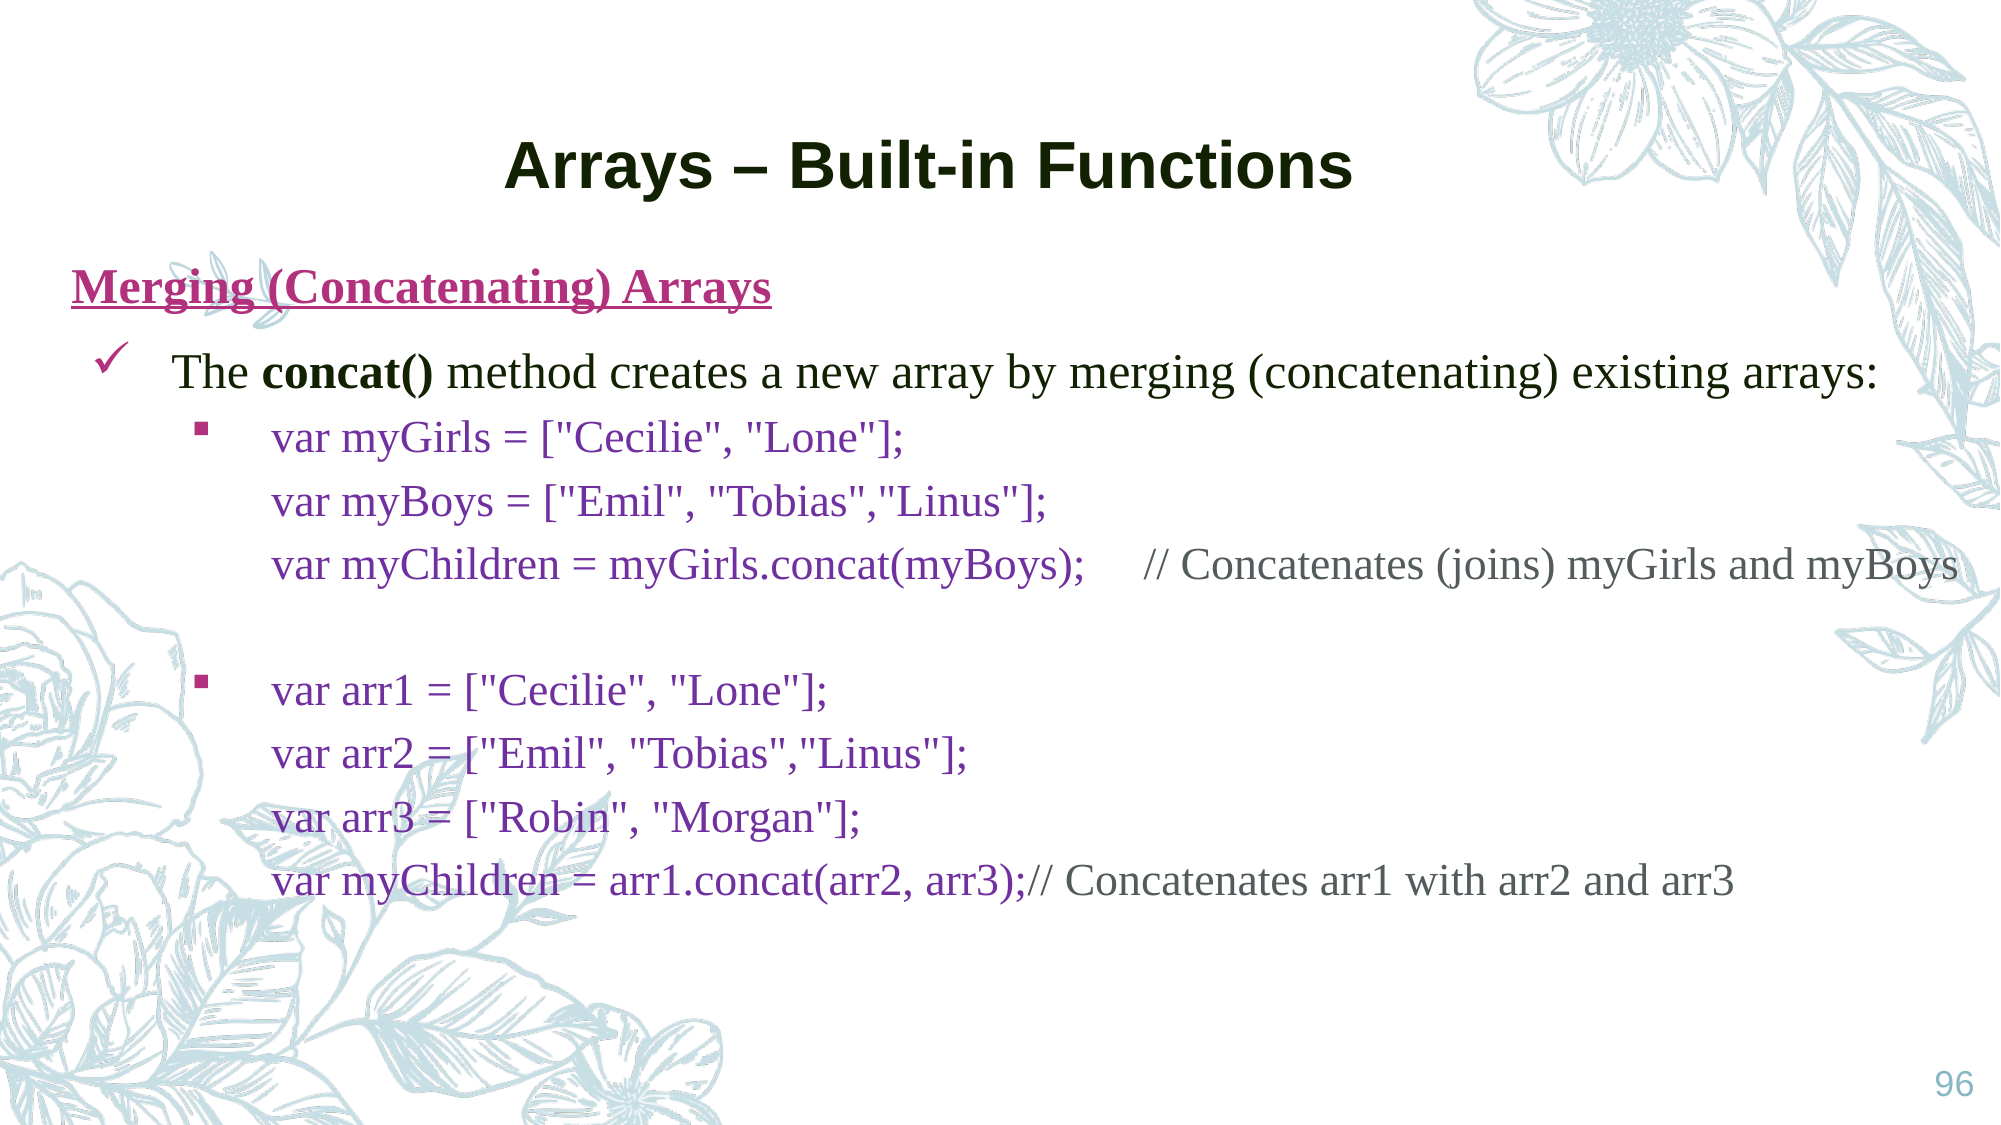

# Arrays – Built-in Functions
Merging (Concatenating) Arrays
The concat() method creates a new array by merging (concatenating) existing arrays:
var myGirls = ["Cecilie", "Lone"];
var myBoys = ["Emil", "Tobias","Linus"];
var myChildren = myGirls.concat(myBoys);     // Concatenates (joins) myGirls and myBoys

var arr1 = ["Cecilie", "Lone"];
var arr2 = ["Emil", "Tobias","Linus"];
var arr3 = ["Robin", "Morgan"];
var myChildren = arr1.concat(arr2, arr3);// Concatenates arr1 with arr2 and arr3

96